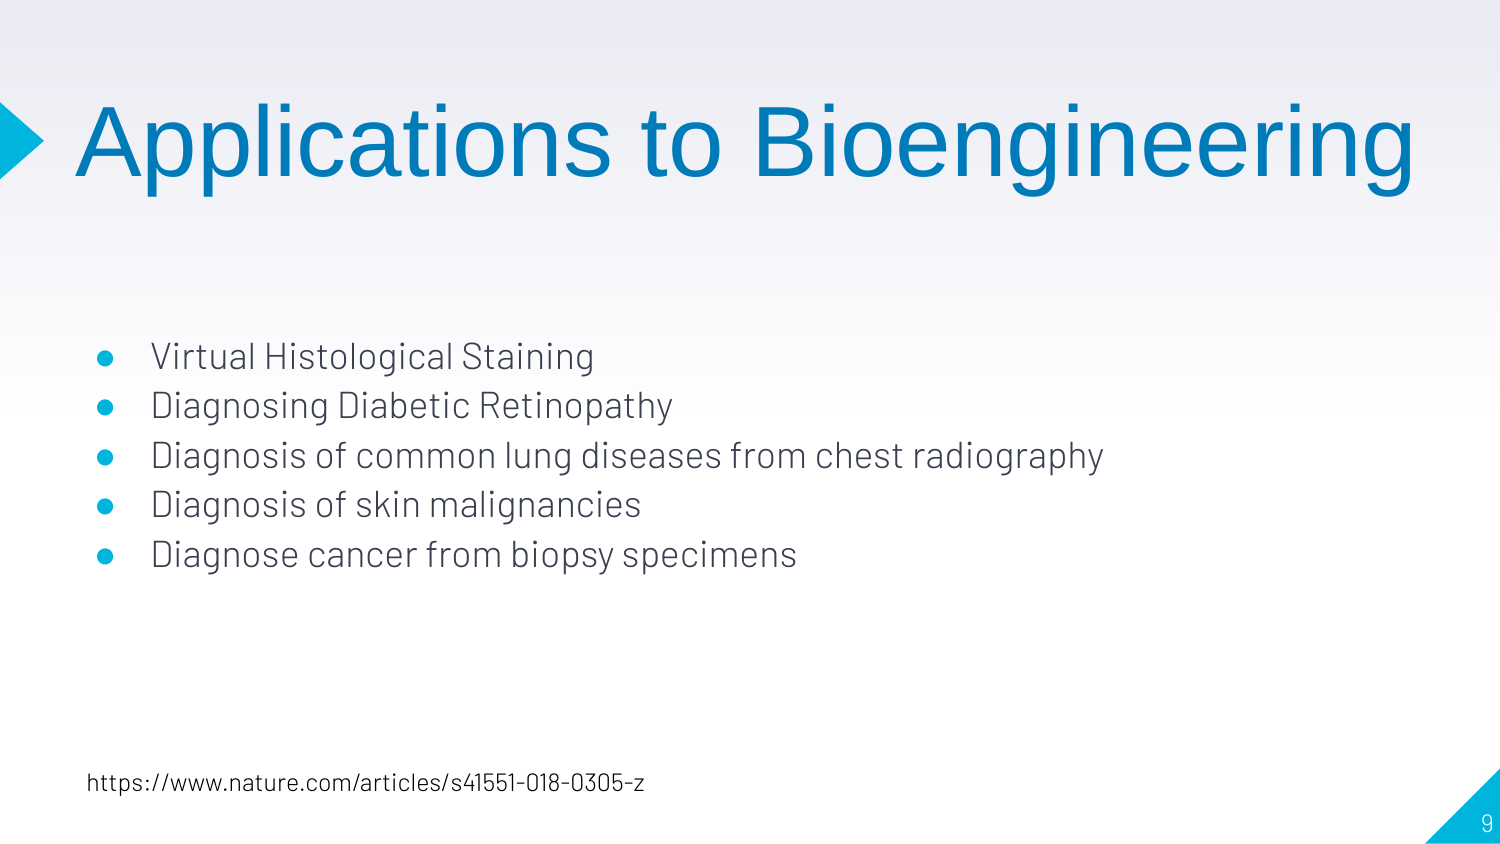

# Applications to Bioengineering
Virtual Histological Staining
Diagnosing Diabetic Retinopathy
Diagnosis of common lung diseases from chest radiography
Diagnosis of skin malignancies
Diagnose cancer from biopsy specimens

https://www.nature.com/articles/s41551-018-0305-z
9